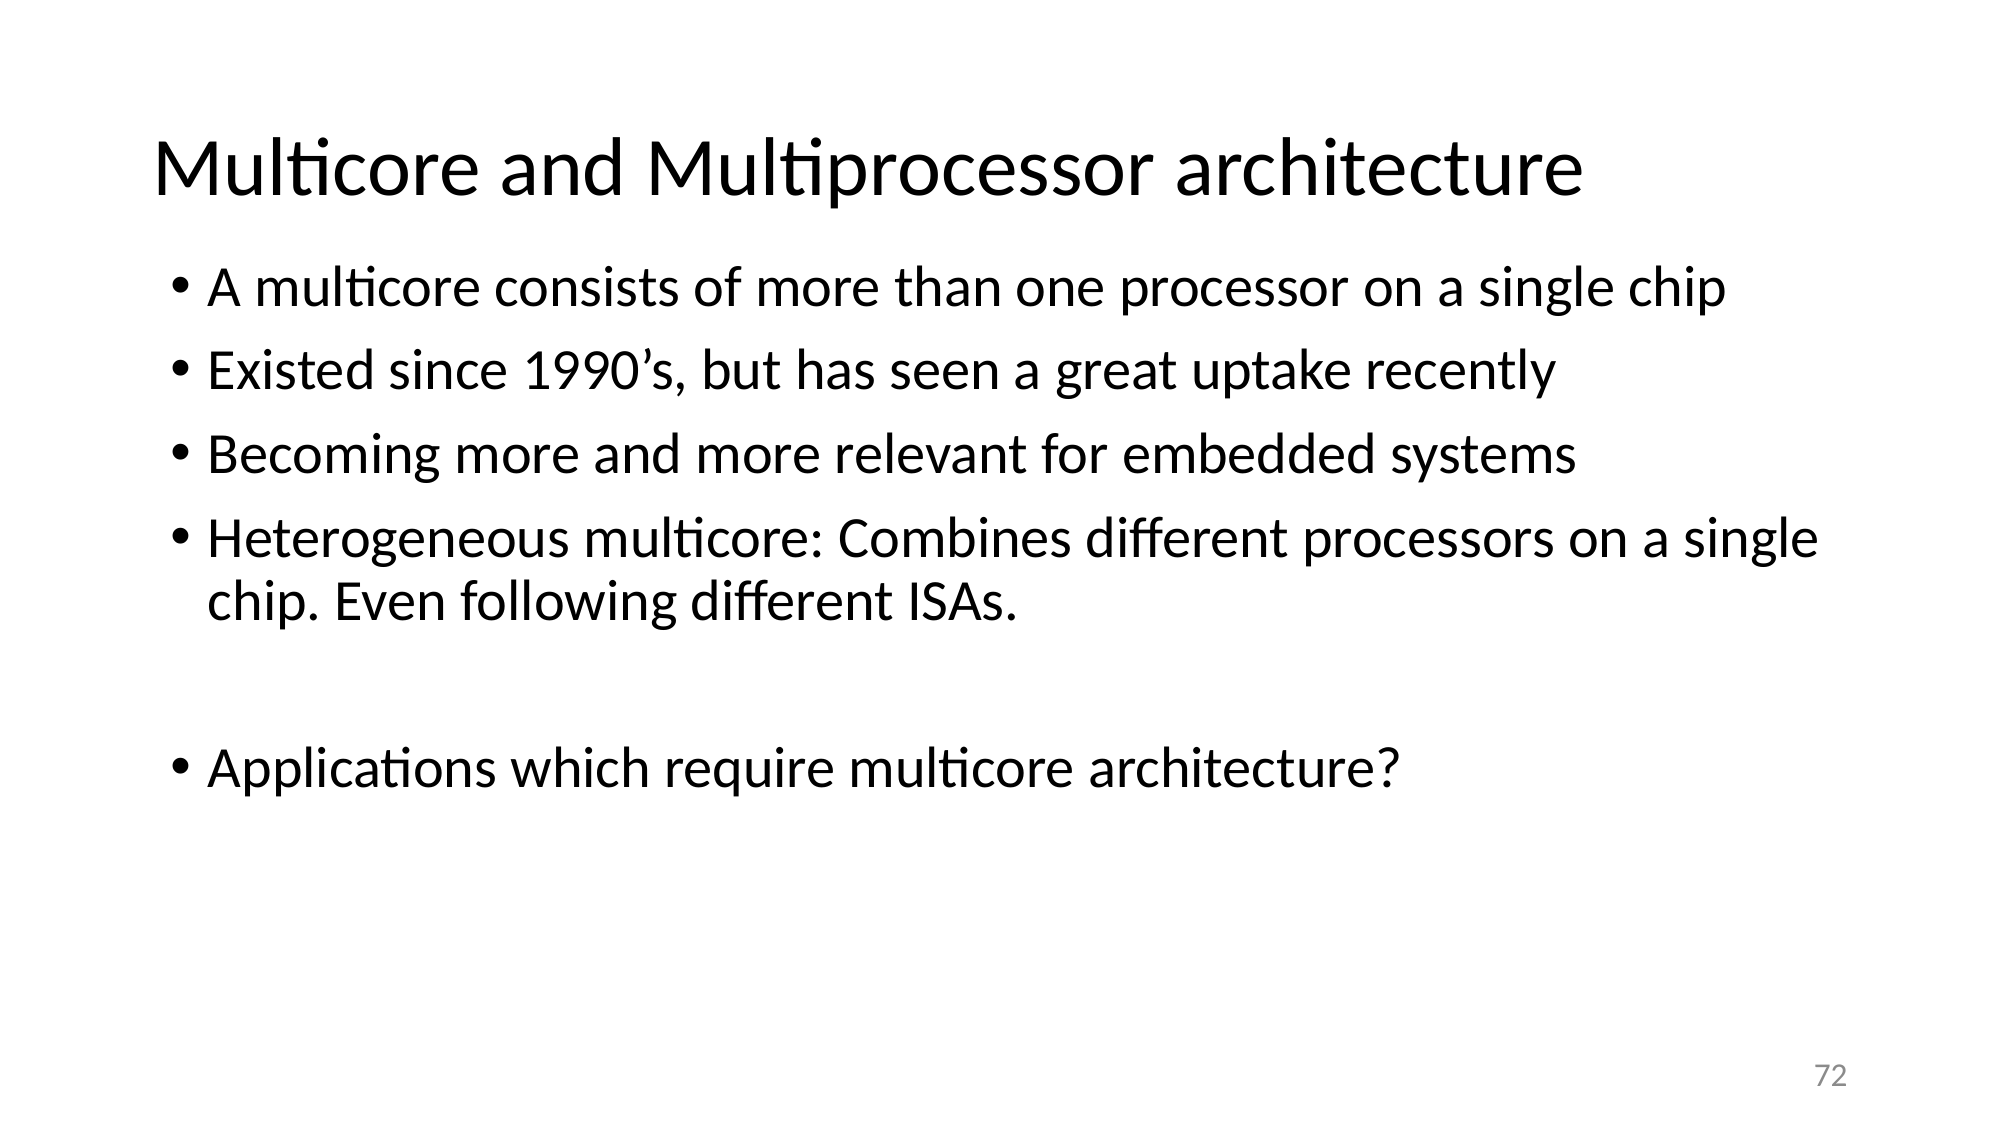

# Multicore and Multiprocessor architecture
A multicore consists of more than one processor on a single chip
Existed since 1990’s, but has seen a great uptake recently
Becoming more and more relevant for embedded systems
Heterogeneous multicore: Combines different processors on a single chip. Even following different ISAs.

Applications which require multicore architecture?
72